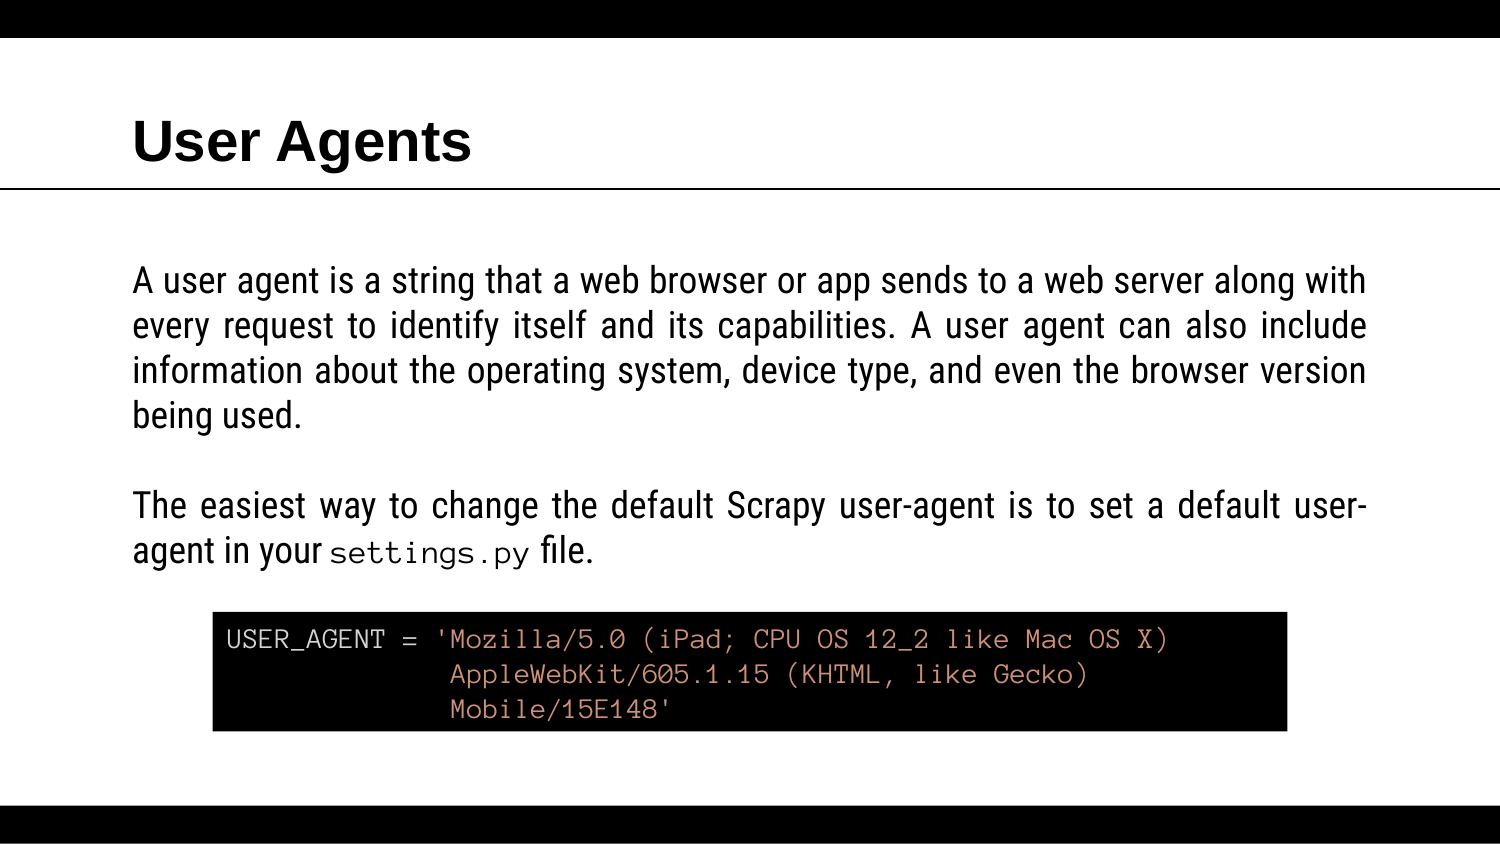

# User Agents
A user agent is a string that a web browser or app sends to a web server along with every request to identify itself and its capabilities. A user agent can also include information about the operating system, device type, and even the browser version being used.

The easiest way to change the default Scrapy user-agent is to set a default user-agent in your settings.py file.
USER_AGENT = 'Mozilla/5.0 (iPad; CPU OS 12_2 like Mac OS X)
              AppleWebKit/605.1.15 (KHTML, like Gecko)
              Mobile/15E148'